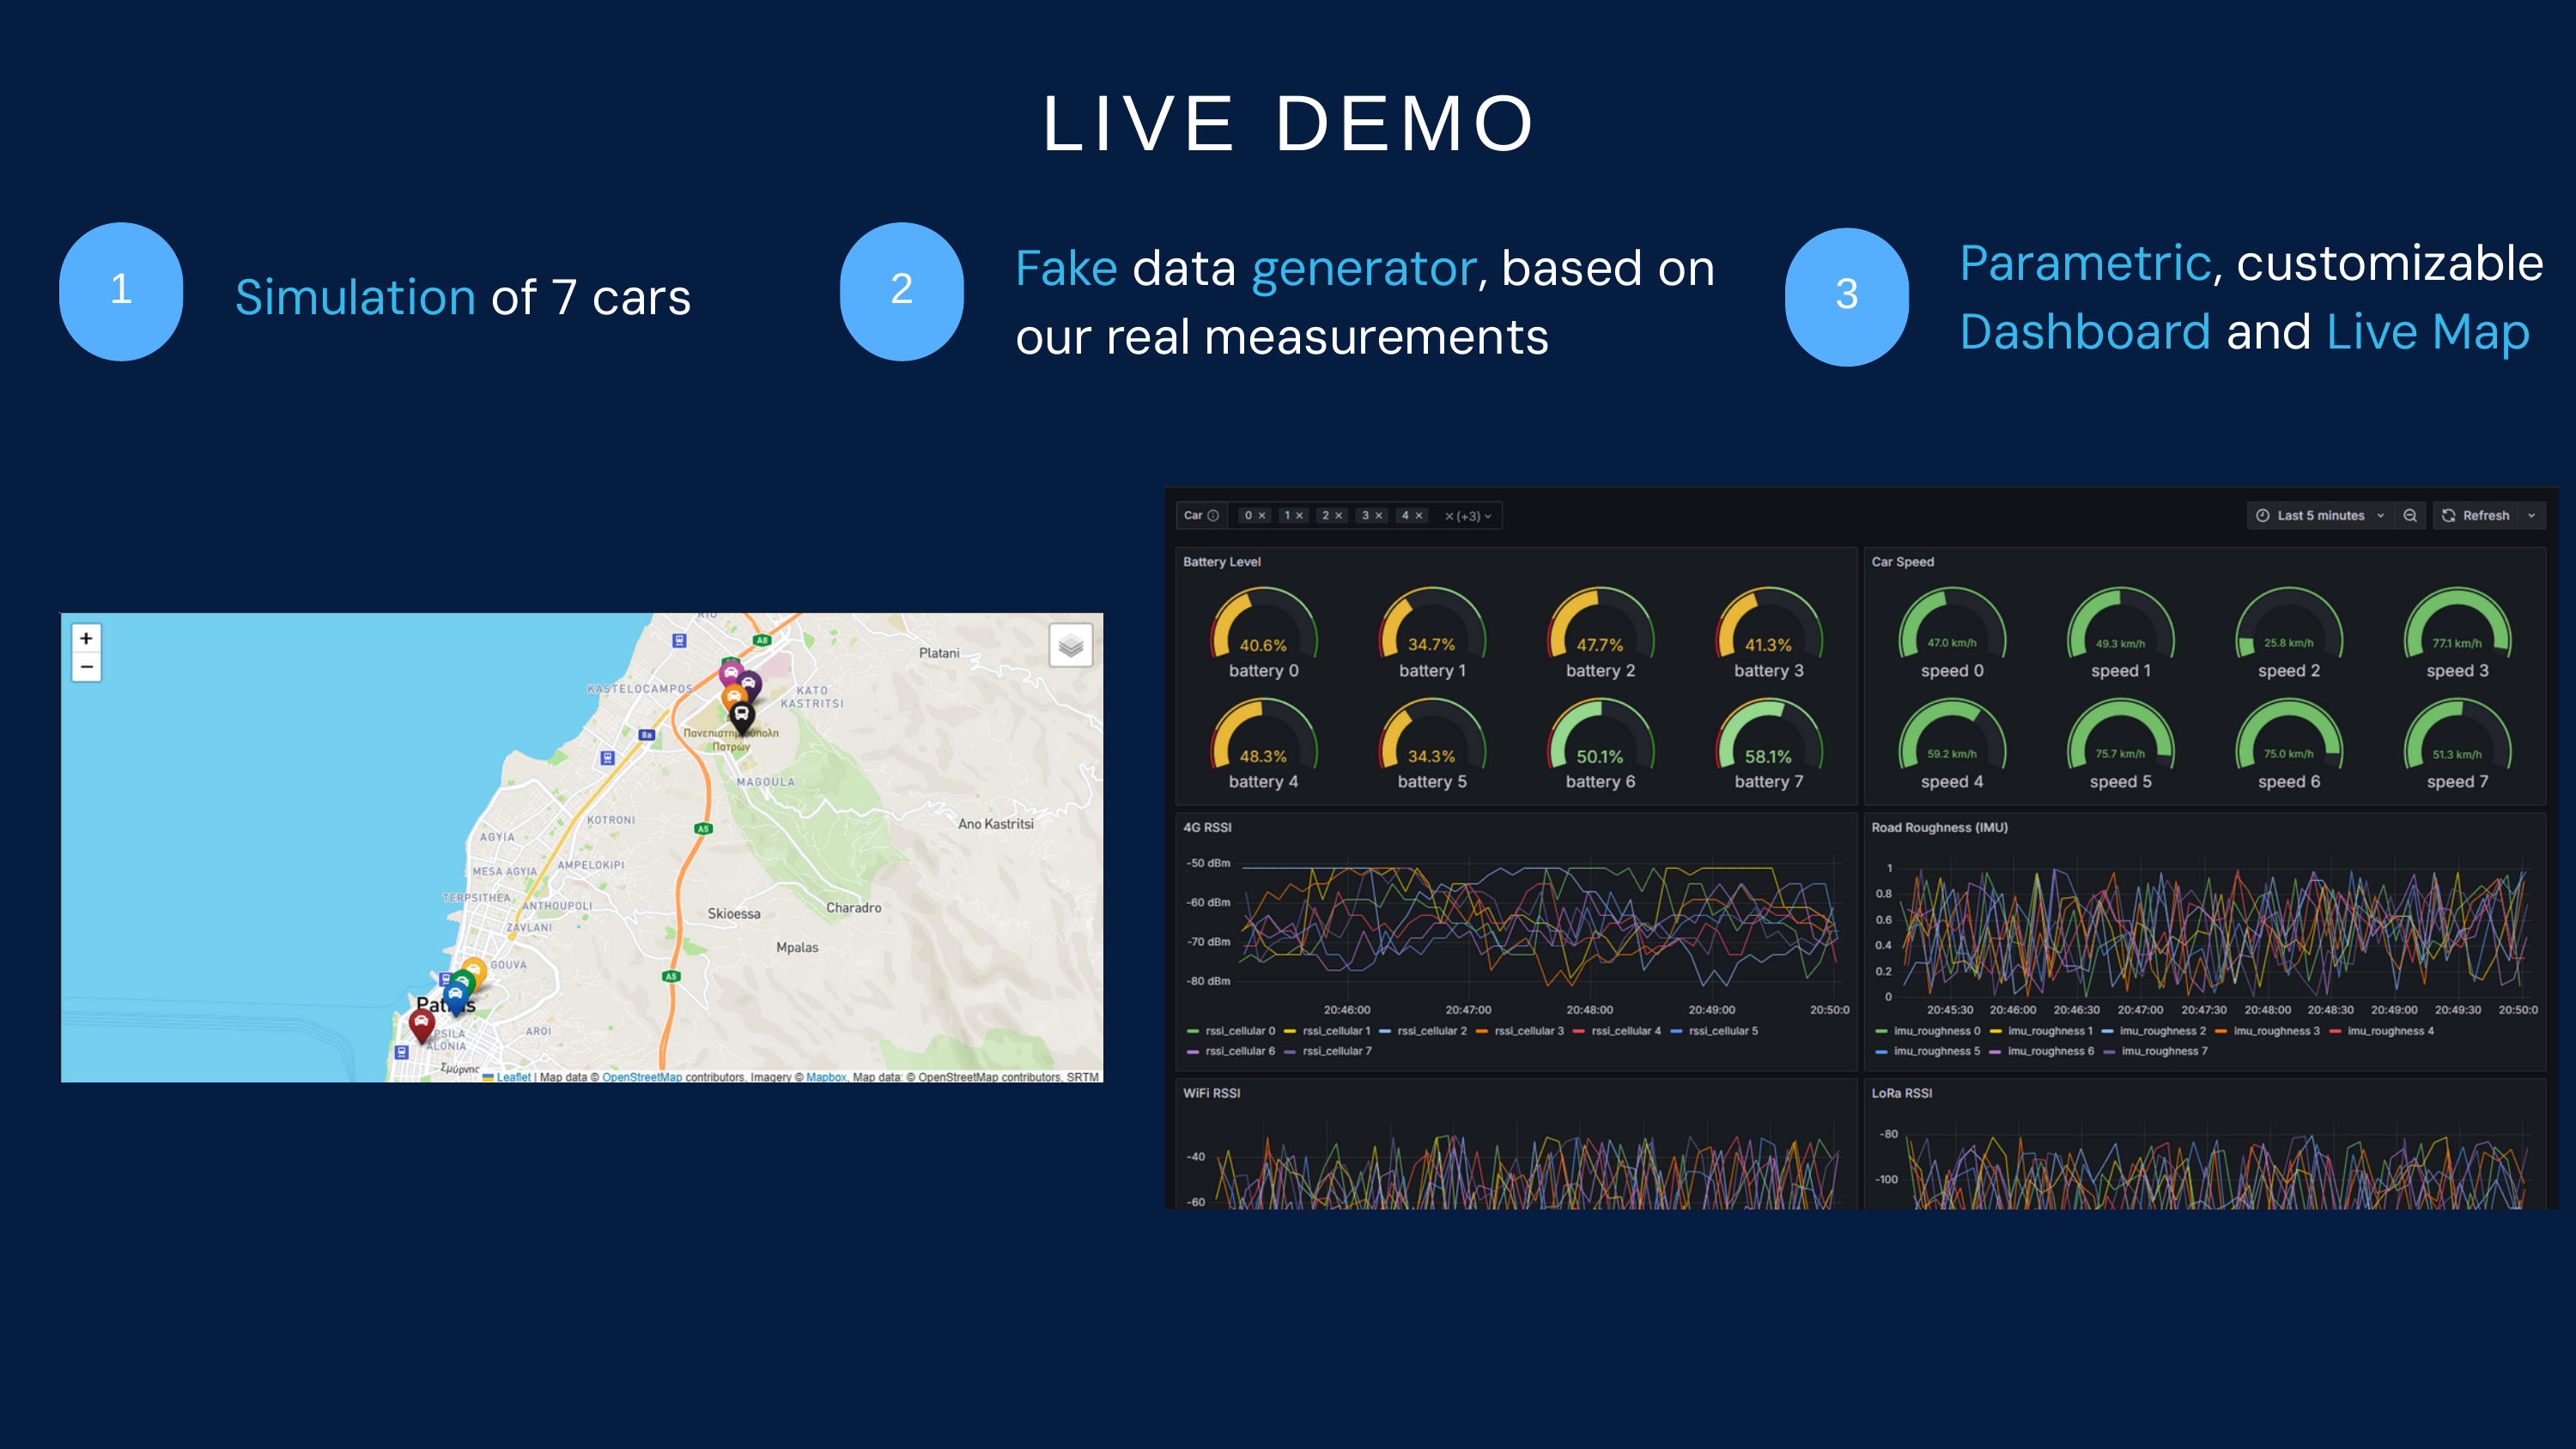

LIVE DEMO
Parametric, customizable Dashboard and Live Map

1

2
Fake data generator, based on our real measurements

3
Simulation of 7 cars